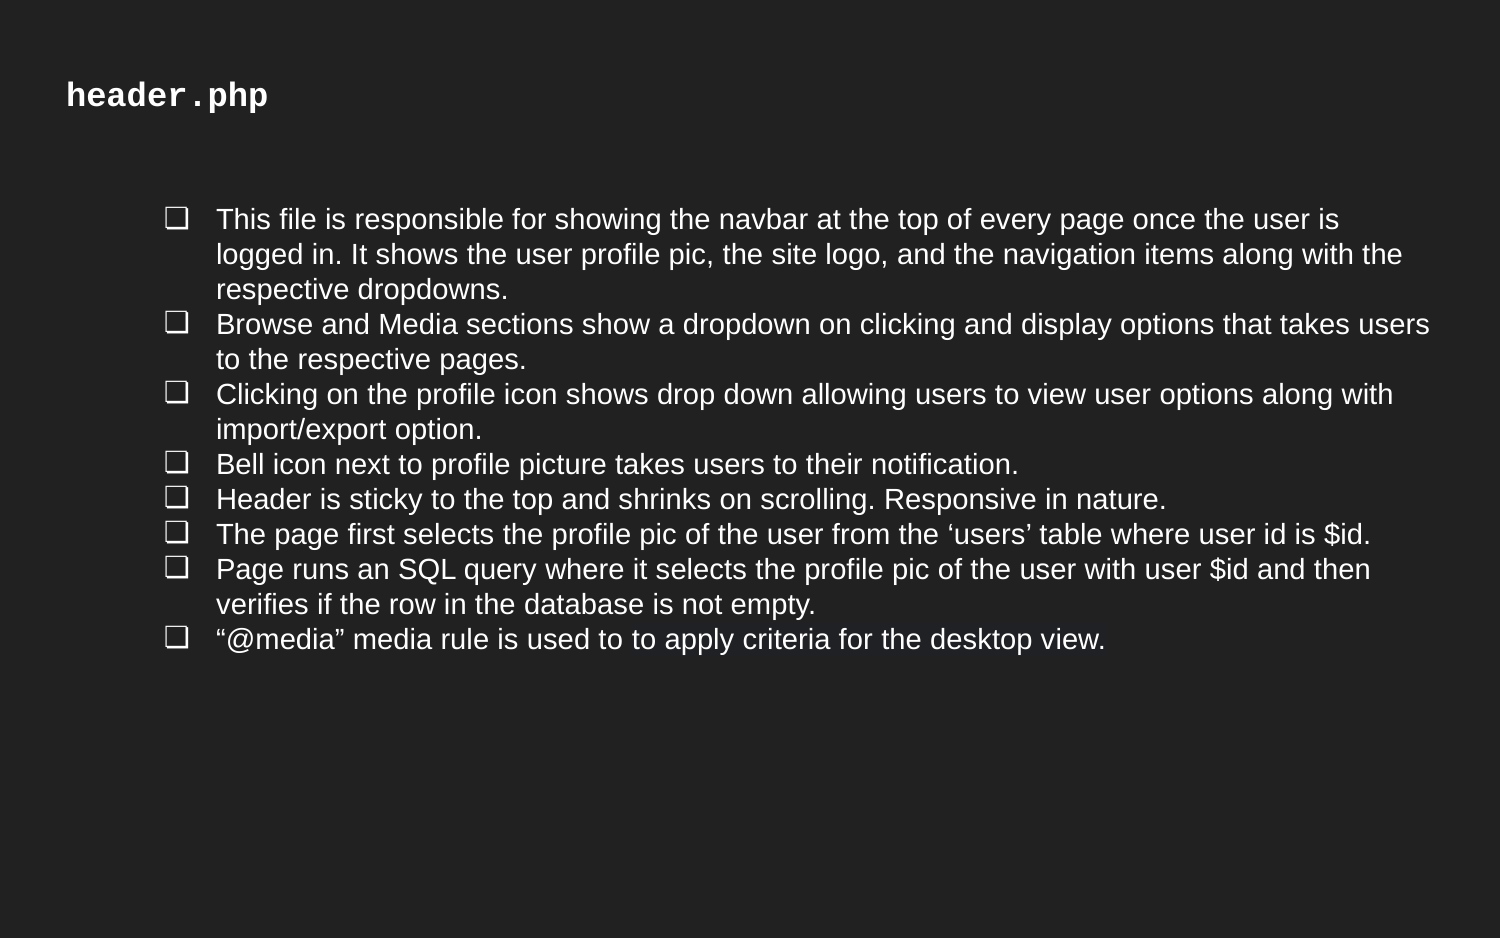

# header.php

This file is responsible for showing the navbar at the top of every page once the user is logged in. It shows the user profile pic, the site logo, and the navigation items along with the respective dropdowns.
Browse and Media sections show a dropdown on clicking and display options that takes users to the respective pages.
Clicking on the profile icon shows drop down allowing users to view user options along with import/export option.
Bell icon next to profile picture takes users to their notification.
Header is sticky to the top and shrinks on scrolling. Responsive in nature.
The page first selects the profile pic of the user from the ‘users’ table where user id is $id.
Page runs an SQL query where it selects the profile pic of the user with user $id and then verifies if the row in the database is not empty.
“@media” media rule is used to to apply criteria for the desktop view.